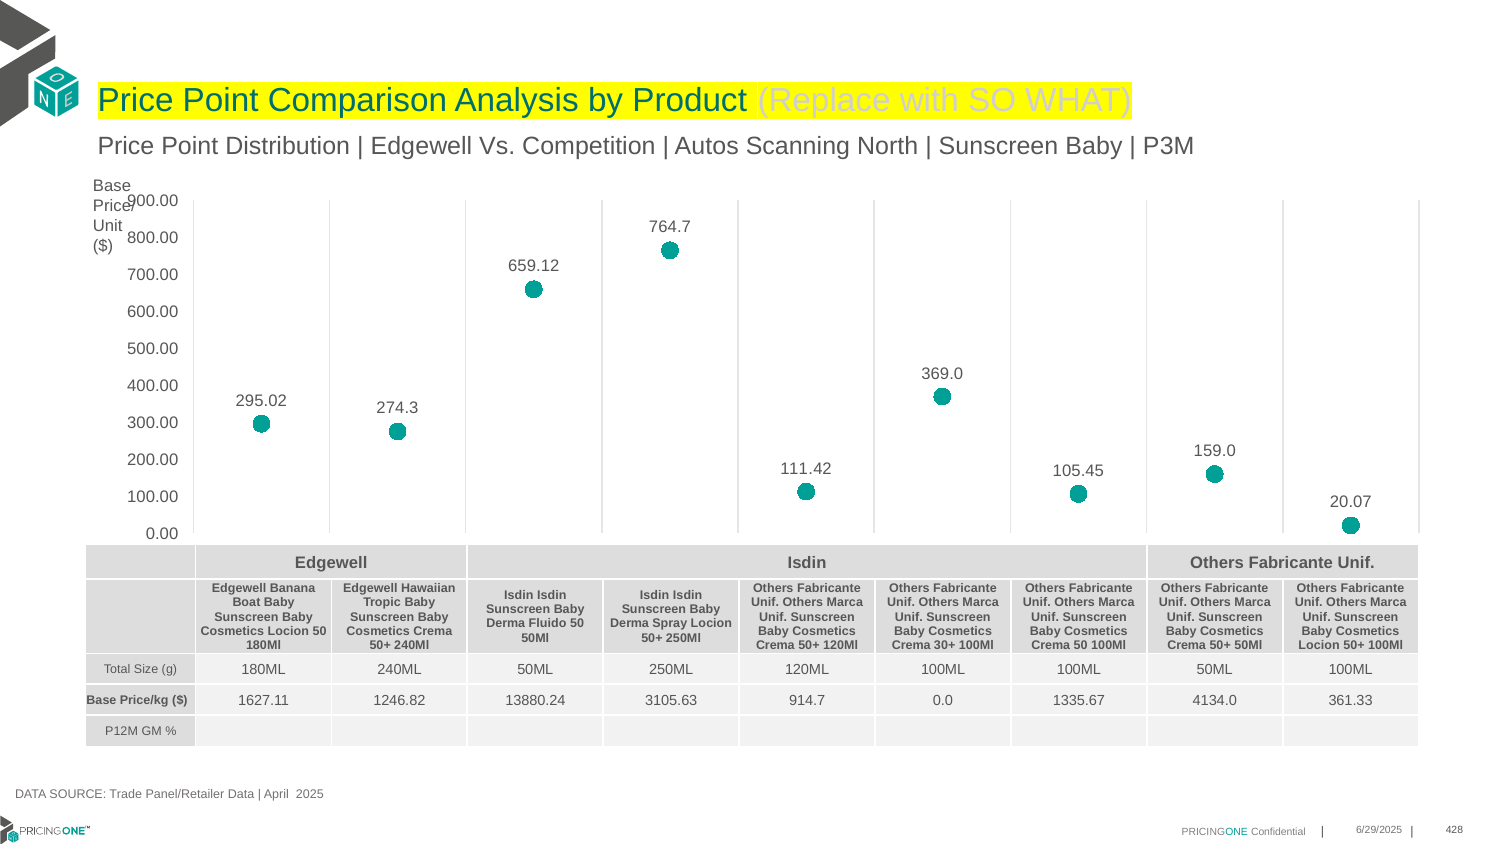

# Price Point Comparison Analysis by Product (Replace with SO WHAT)
Price Point Distribution | Edgewell Vs. Competition | Autos Scanning North | Sunscreen Baby | P3M
Base Price/Unit ($)

### Chart

| Category | Base Price/Unit |
|---|---|
| Edgewell Banana Boat Baby Sunscreen Baby Cosmetics Locion 50 180Ml | 295.02 |
| Edgewell Hawaiian Tropic Baby Sunscreen Baby Cosmetics Crema 50+ 240Ml | 274.3 |
| Isdin Isdin Sunscreen Baby Derma Fluido 50 50Ml | 659.12 |
| Isdin Isdin Sunscreen Baby Derma Spray Locion 50+ 250Ml | 764.7 |
| Others Fabricante Unif. Others Marca Unif. Sunscreen Baby Cosmetics Crema 50+ 120Ml | 111.42 |
| Others Fabricante Unif. Others Marca Unif. Sunscreen Baby Cosmetics Crema 30+ 100Ml | 369.0 |
| Others Fabricante Unif. Others Marca Unif. Sunscreen Baby Cosmetics Crema 50 100Ml | 105.45 |
| Others Fabricante Unif. Others Marca Unif. Sunscreen Baby Cosmetics Crema 50+ 50Ml | 159.0 |
| Others Fabricante Unif. Others Marca Unif. Sunscreen Baby Cosmetics Locion 50+ 100Ml | 20.07 |
|  | Edgewell | Edgewell | Isdin | Isdin | Others Fabricante Unif. | Others Fabricante Unif. | Others Fabricante Unif. | Others Fabricante Unif. | Others Fabricante Unif. |
| --- | --- | --- | --- | --- | --- | --- | --- | --- | --- |
|  | Edgewell Banana Boat Baby Sunscreen Baby Cosmetics Locion 50 180Ml | Edgewell Hawaiian Tropic Baby Sunscreen Baby Cosmetics Crema 50+ 240Ml | Isdin Isdin Sunscreen Baby Derma Fluido 50 50Ml | Isdin Isdin Sunscreen Baby Derma Spray Locion 50+ 250Ml | Others Fabricante Unif. Others Marca Unif. Sunscreen Baby Cosmetics Crema 50+ 120Ml | Others Fabricante Unif. Others Marca Unif. Sunscreen Baby Cosmetics Crema 30+ 100Ml | Others Fabricante Unif. Others Marca Unif. Sunscreen Baby Cosmetics Crema 50 100Ml | Others Fabricante Unif. Others Marca Unif. Sunscreen Baby Cosmetics Crema 50+ 50Ml | Others Fabricante Unif. Others Marca Unif. Sunscreen Baby Cosmetics Locion 50+ 100Ml |
| Total Size (g) | 180ML | 240ML | 50ML | 250ML | 120ML | 100ML | 100ML | 50ML | 100ML |
| Base Price/kg ($) | 1627.11 | 1246.82 | 13880.24 | 3105.63 | 914.7 | 0.0 | 1335.67 | 4134.0 | 361.33 |
| P12M GM % |  |  |  |  |  |  |  |  |  |
DATA SOURCE: Trade Panel/Retailer Data | April  2025

6/29/2025
428